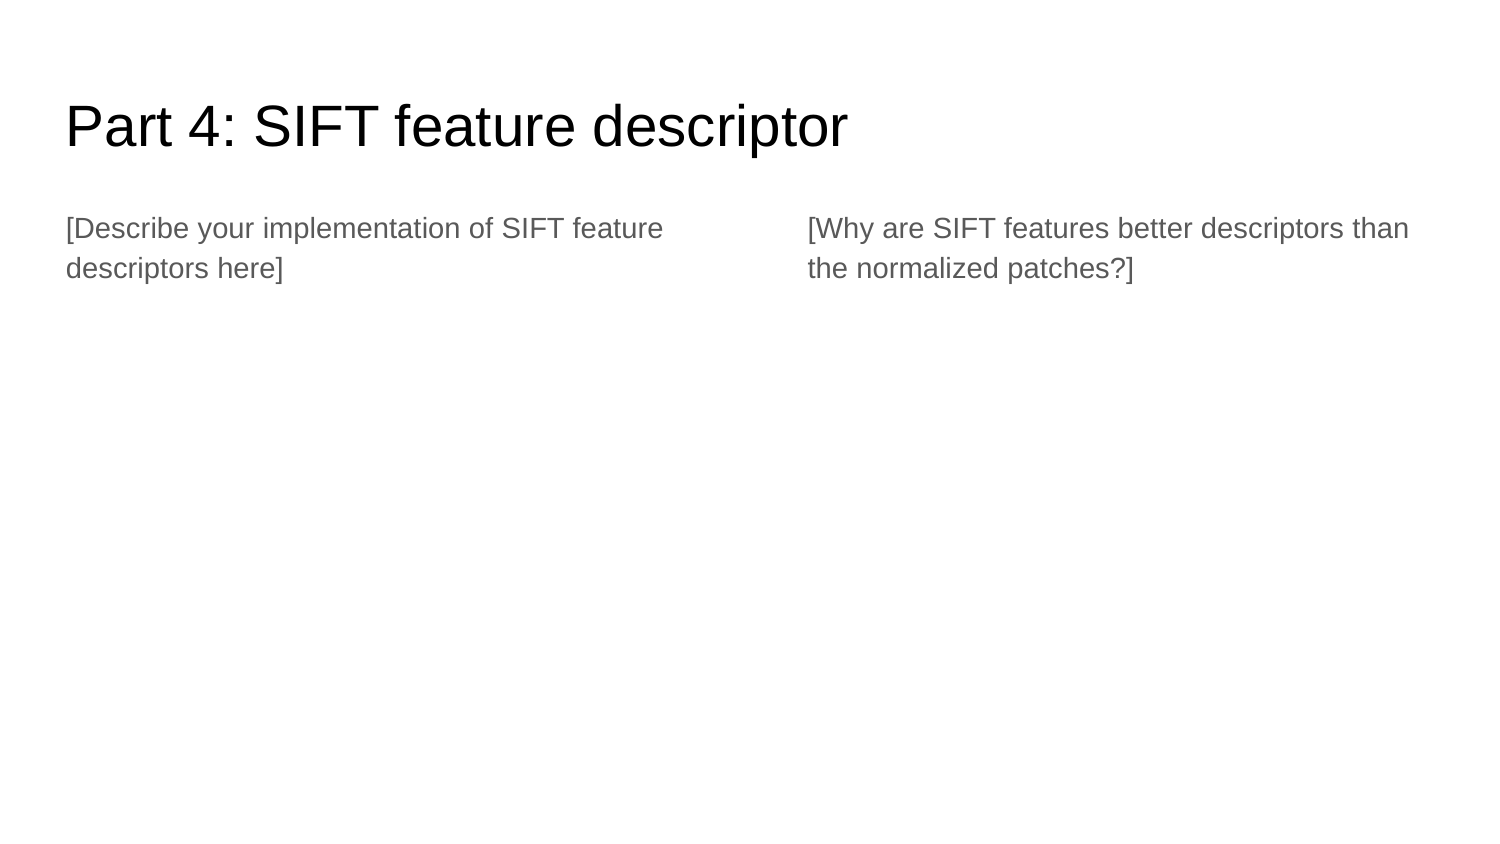

Part 4: SIFT feature descriptor
[Describe your implementation of SIFT feature descriptors here]
[Why are SIFT features better descriptors than the normalized patches?]